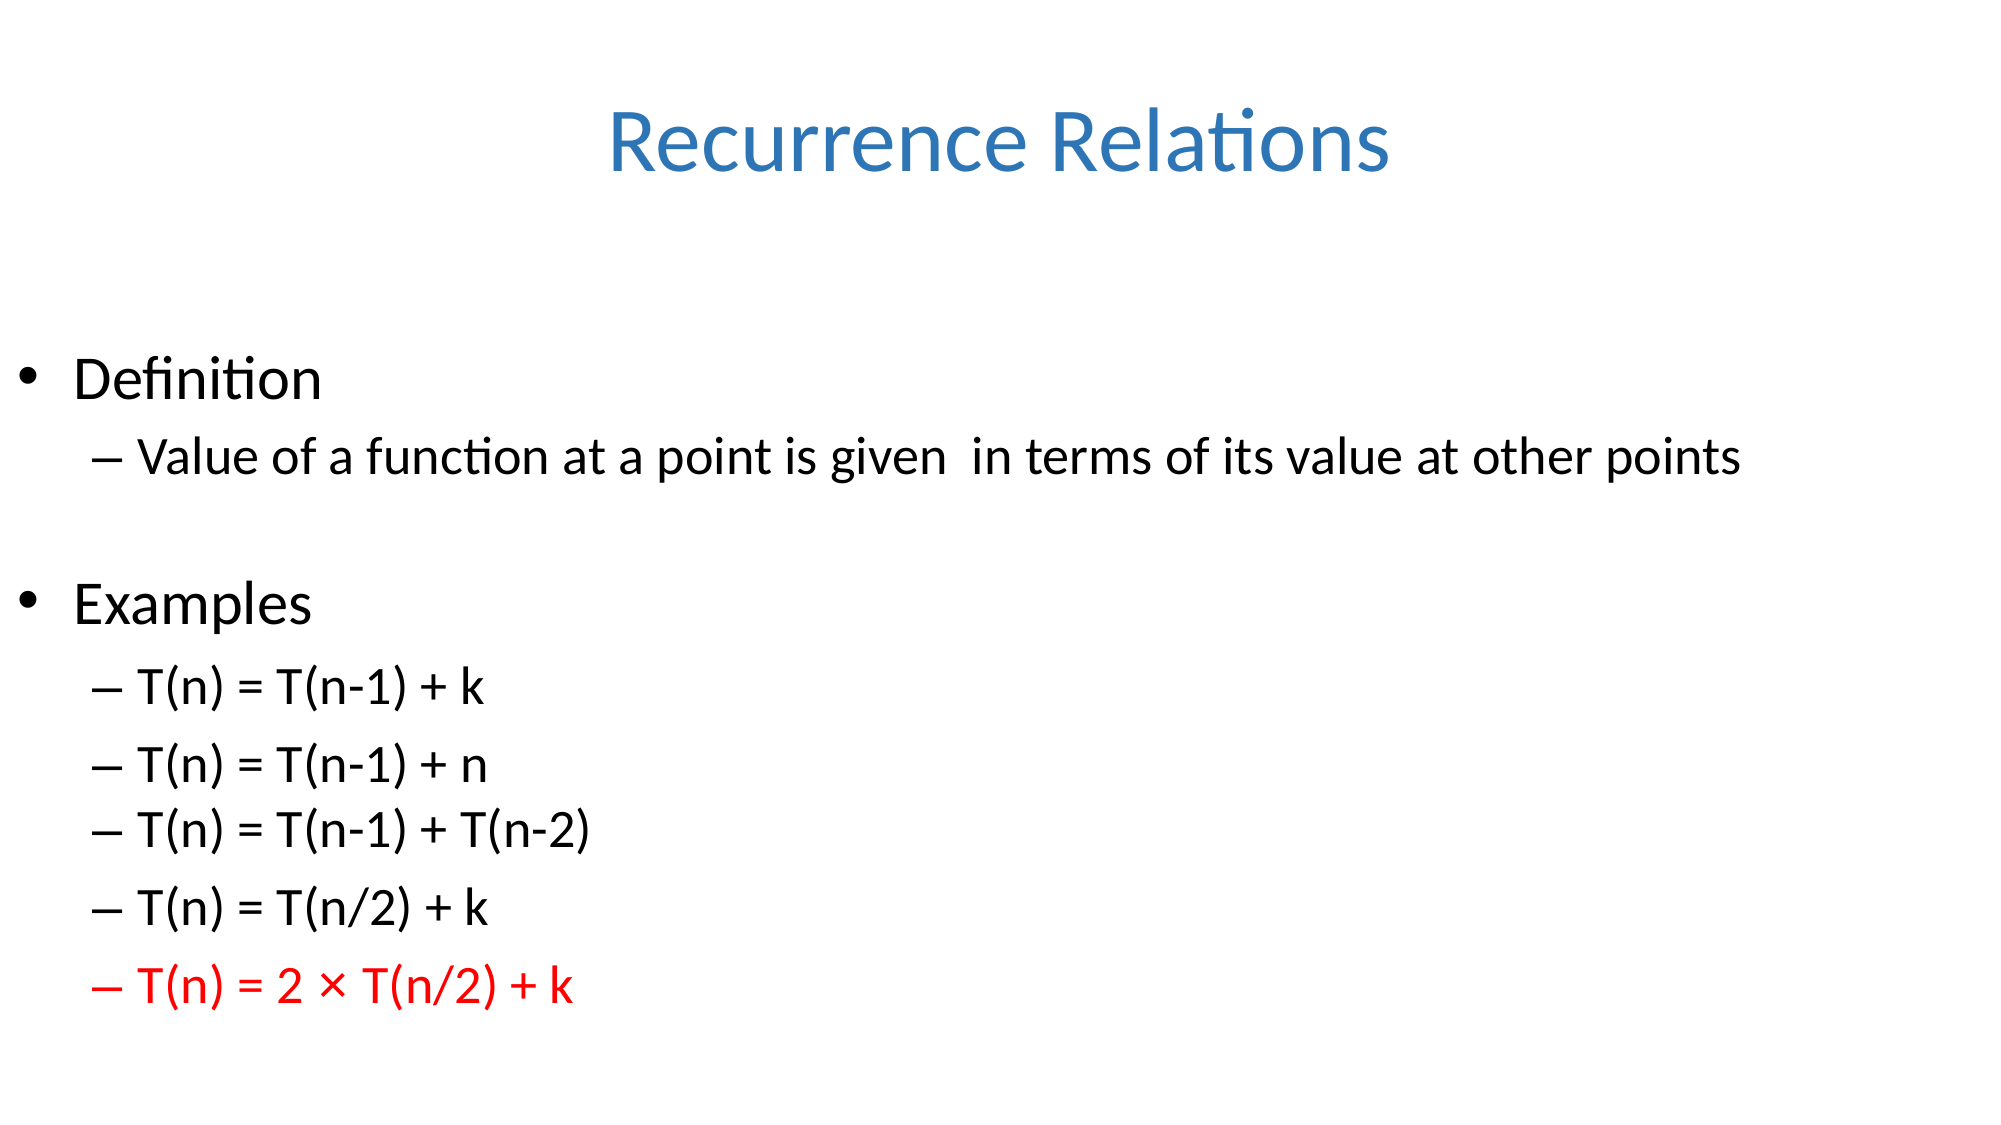

# Recurrence Relations
Definition
– Value of a function at a point is given  in terms of its value at other points

Examples
– T(n) = T(n-1) + k
– T(n) = T(n-1) + n
– T(n) = T(n-1) + T(n-2)
– T(n) = T(n/2) + k
– T(n) = 2 × T(n/2) + k